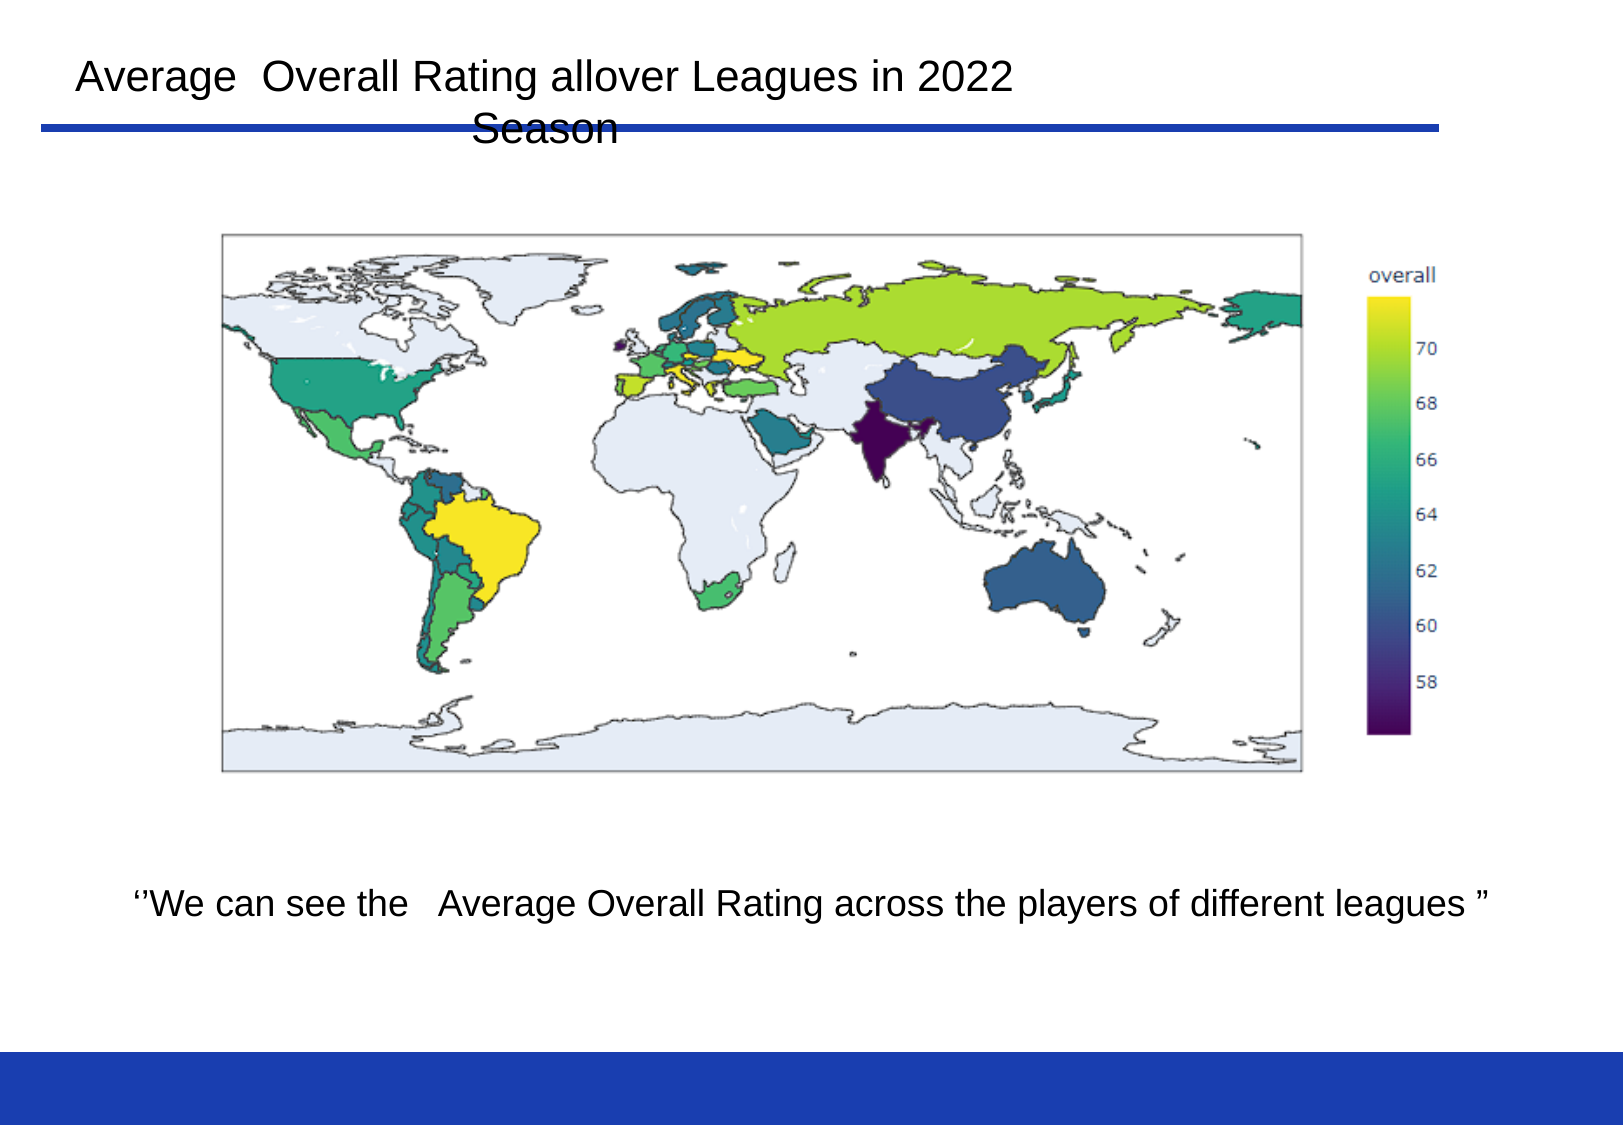

Average  Overall Rating allover Leagues in 2022 Season

‘’We can see the   Average Overall Rating across the players of different leagues ”